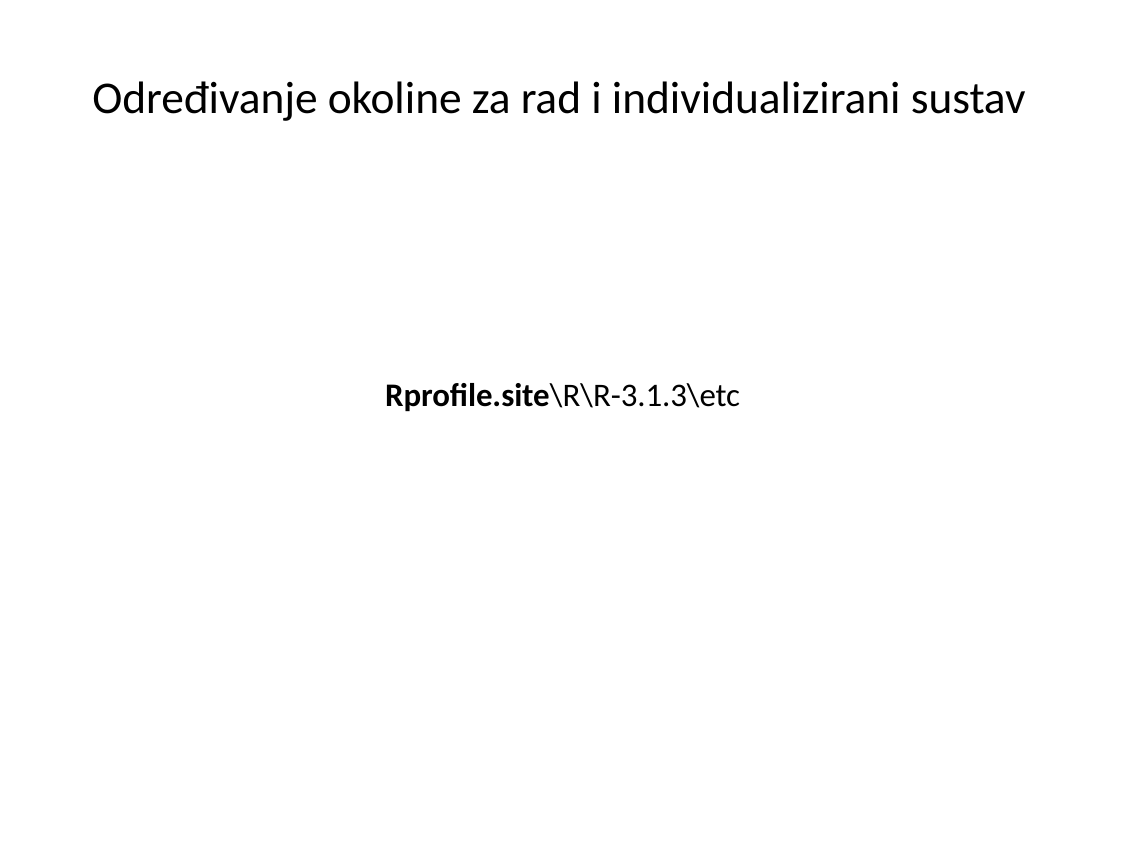

# Određivanje okoline za rad i individualizirani sustav

Rprofile.site\R\R-3.1.3\etc